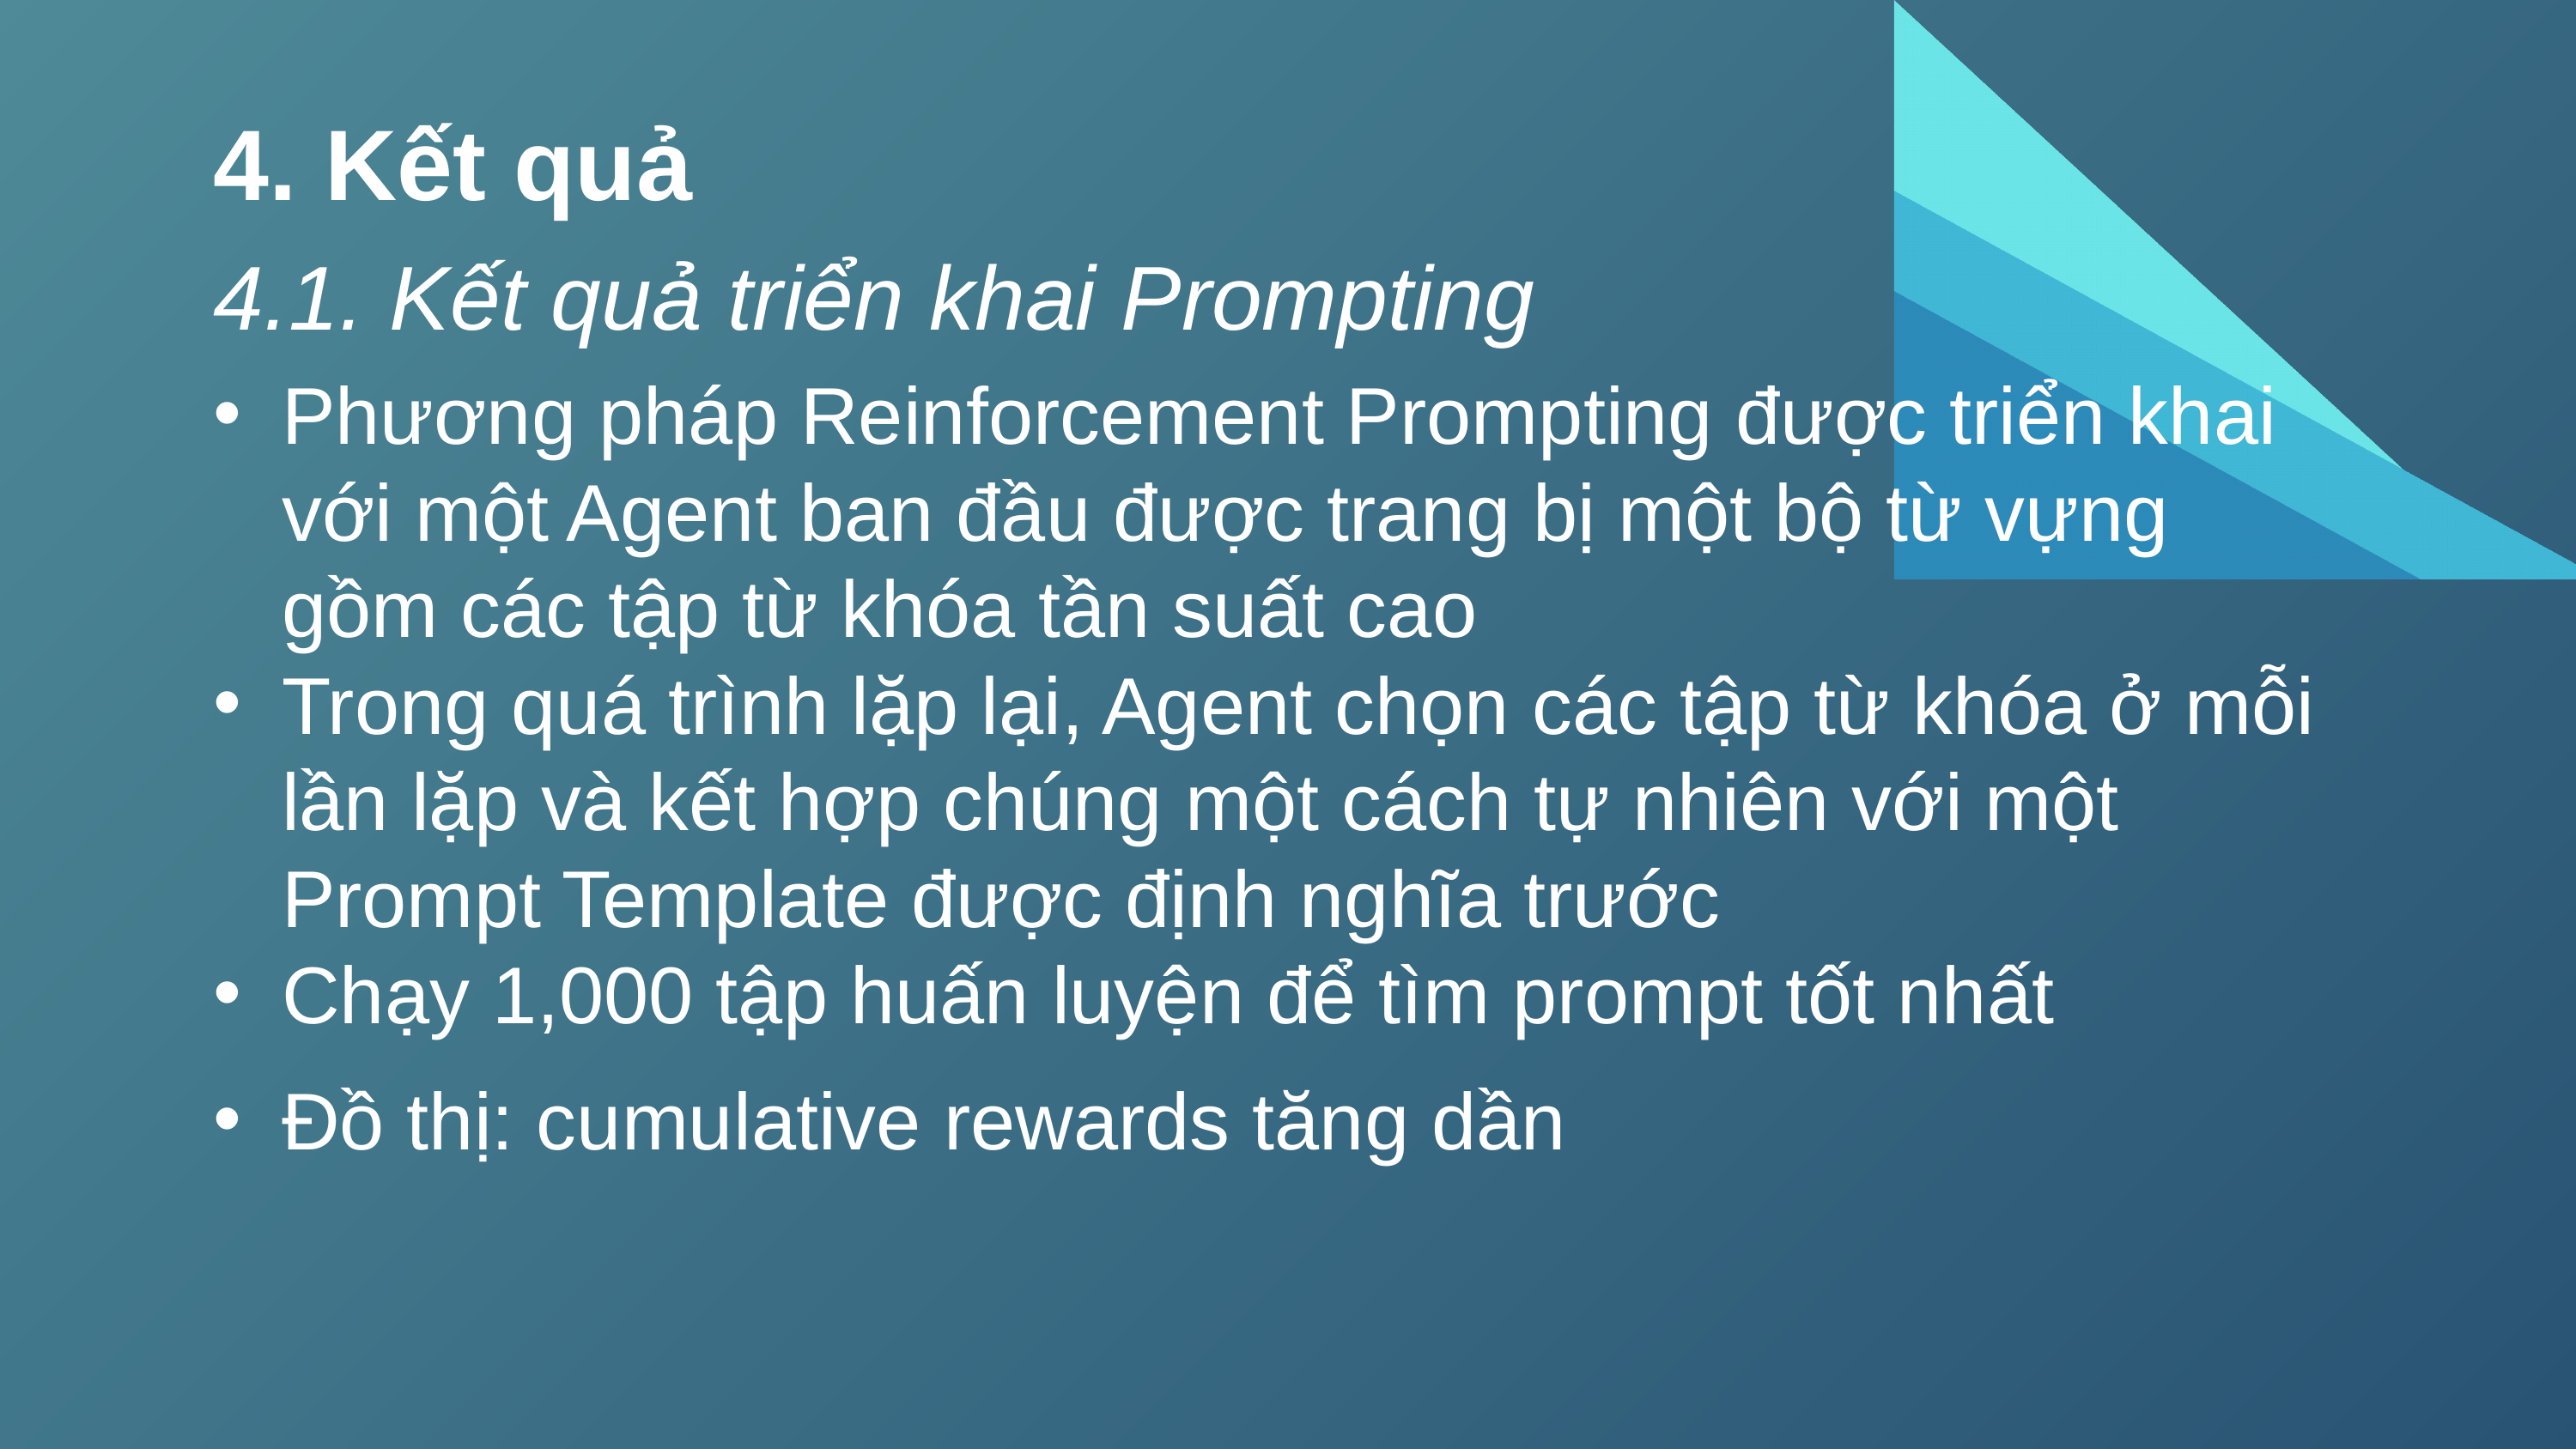

4. Kết quả
4.1. Kết quả triển khai Prompting
Phương pháp Reinforcement Prompting được triển khai với một Agent ban đầu được trang bị một bộ từ vựng gồm các tập từ khóa tần suất cao
Trong quá trình lặp lại, Agent chọn các tập từ khóa ở mỗi lần lặp và kết hợp chúng một cách tự nhiên với một Prompt Template được định nghĩa trước
Chạy 1,000 tập huấn luyện để tìm prompt tốt nhất
Đồ thị: cumulative rewards tăng dần